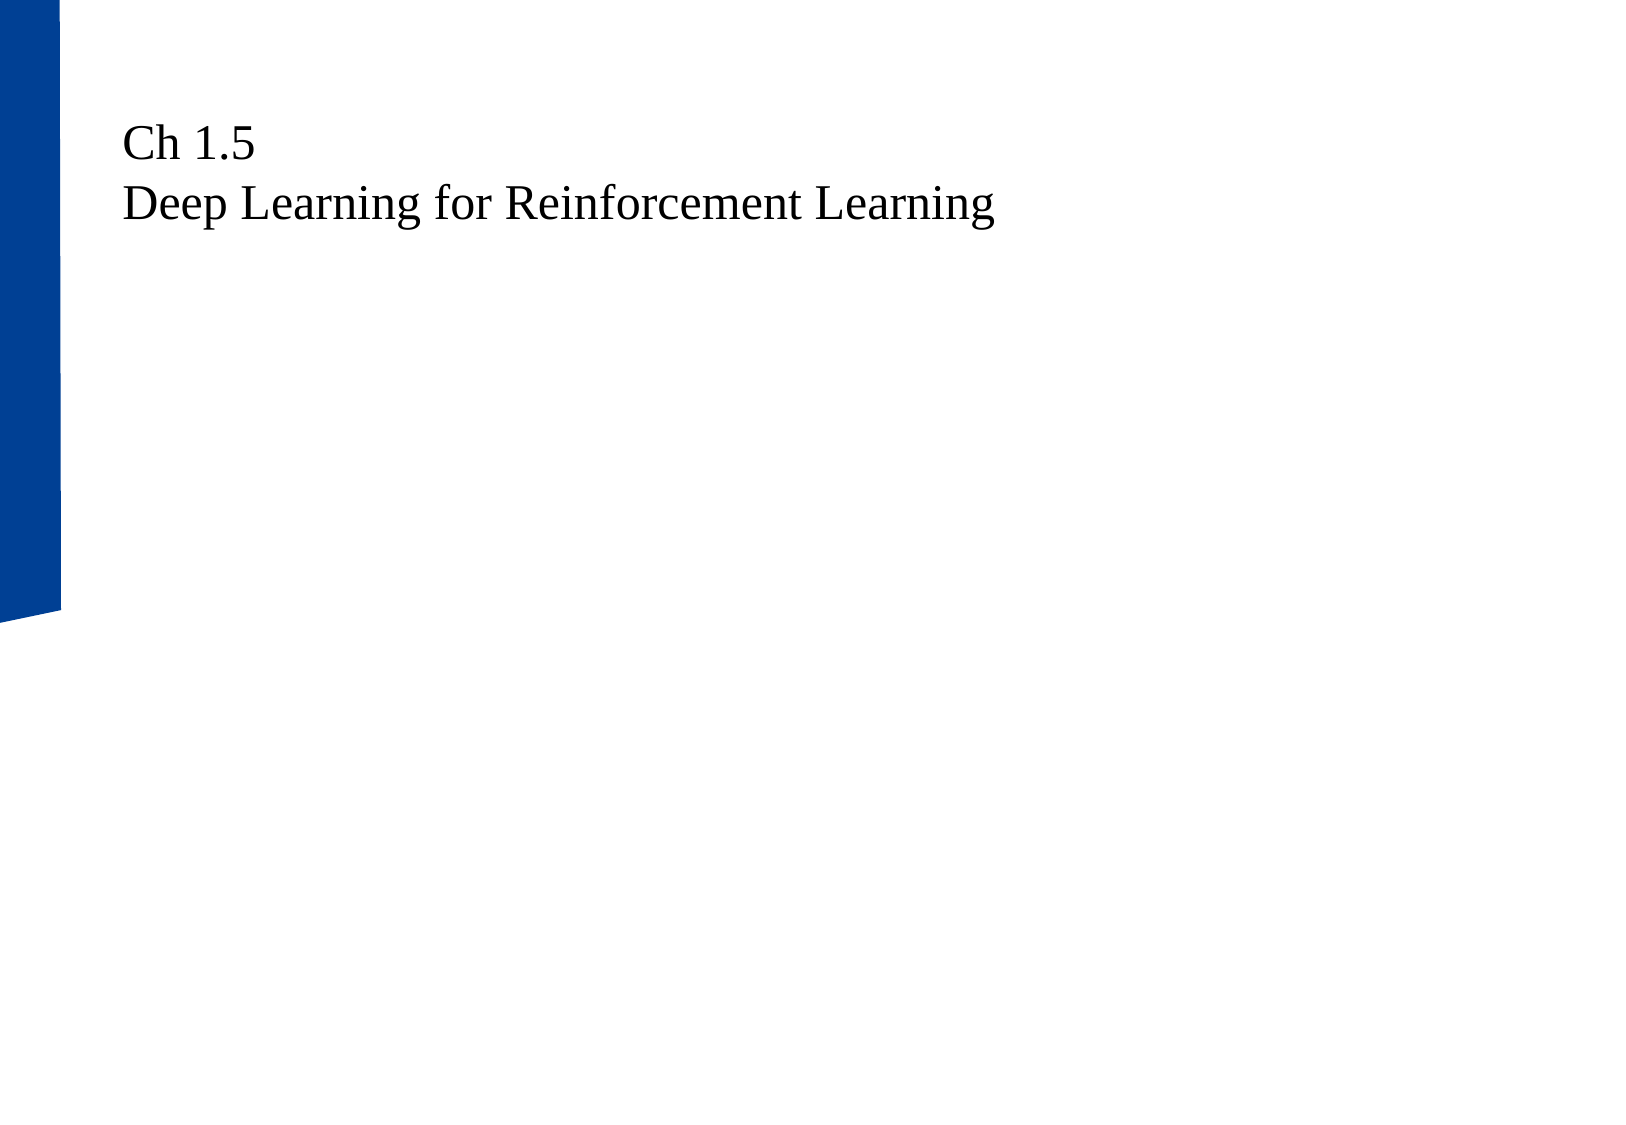

Ch 1.5
Deep Learning for Reinforcement Learning